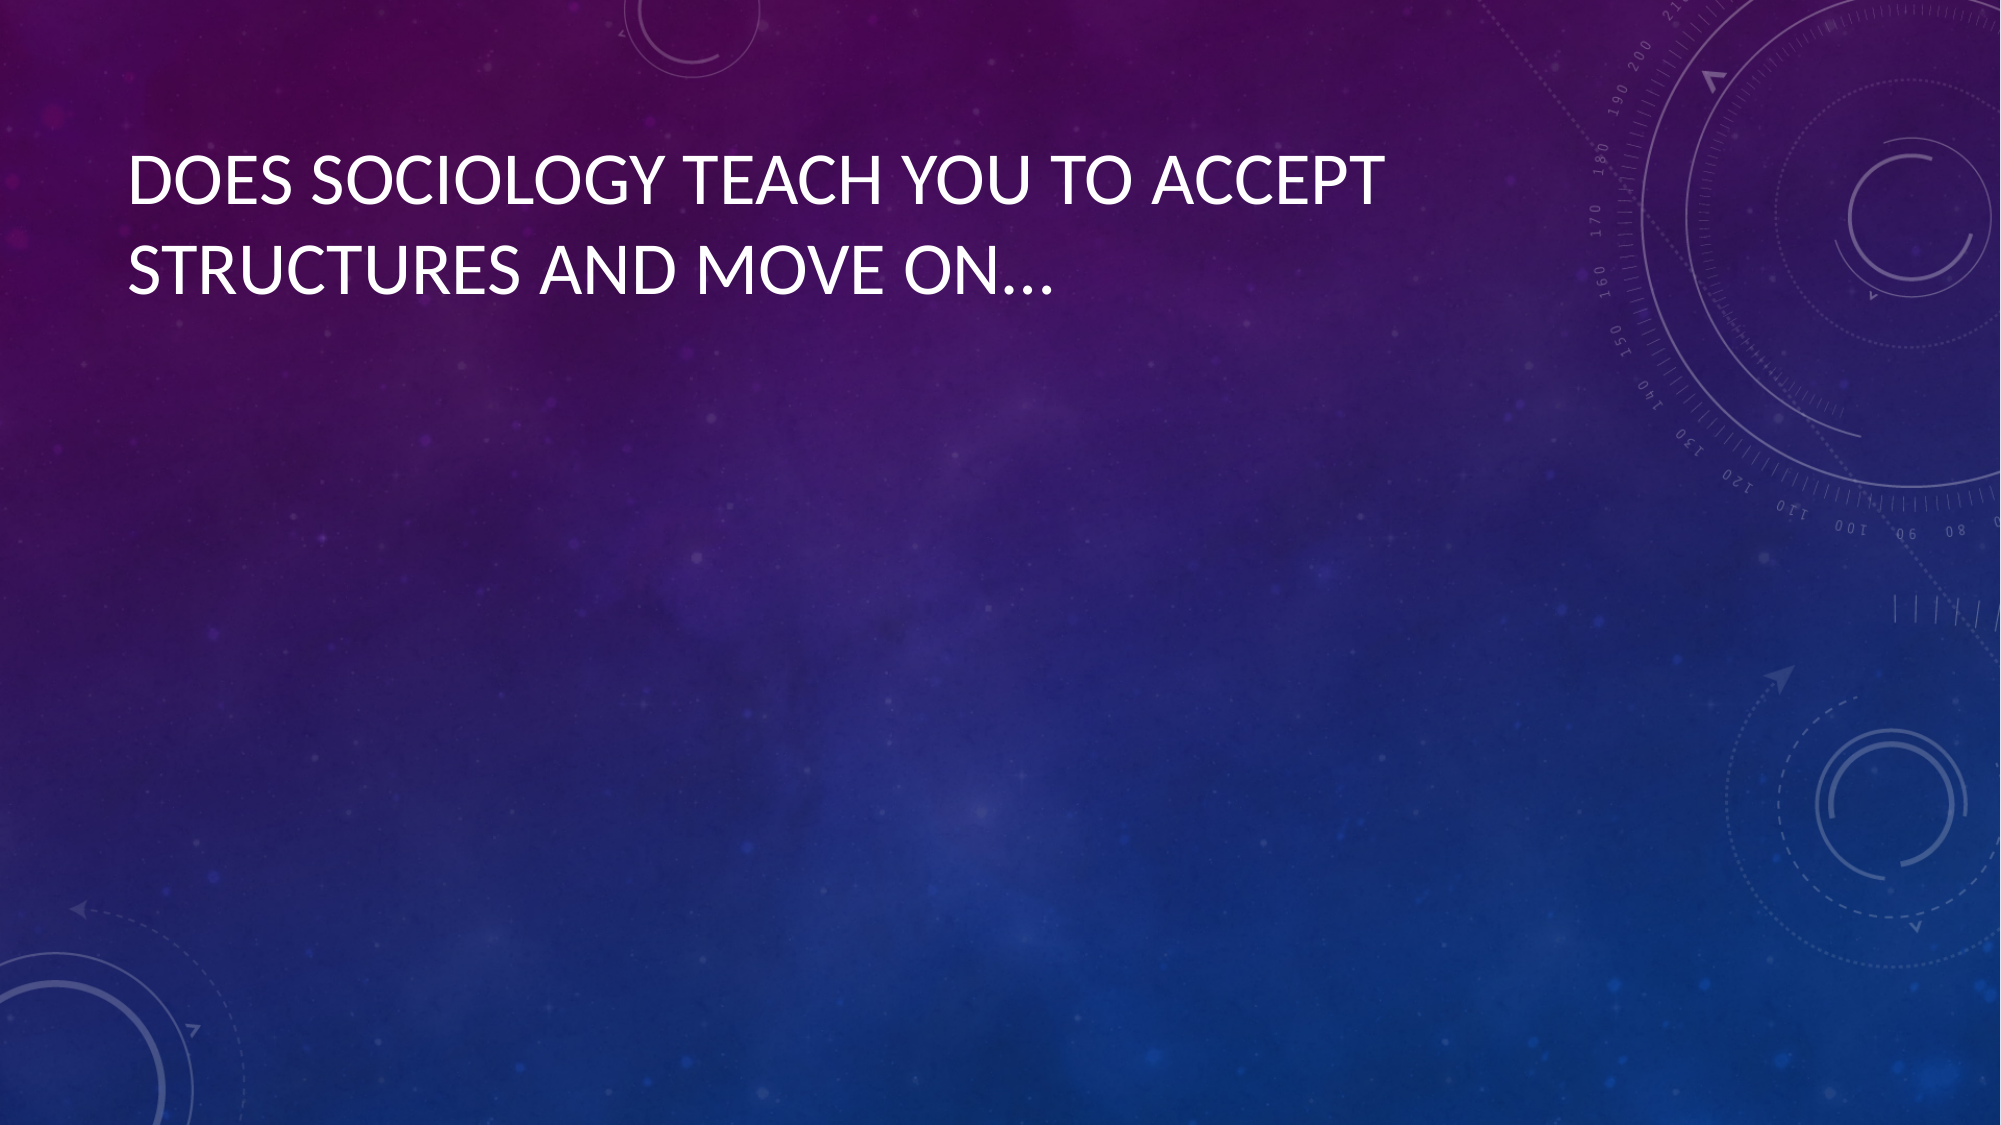

# Does sociology teach you to accept structures and move on…